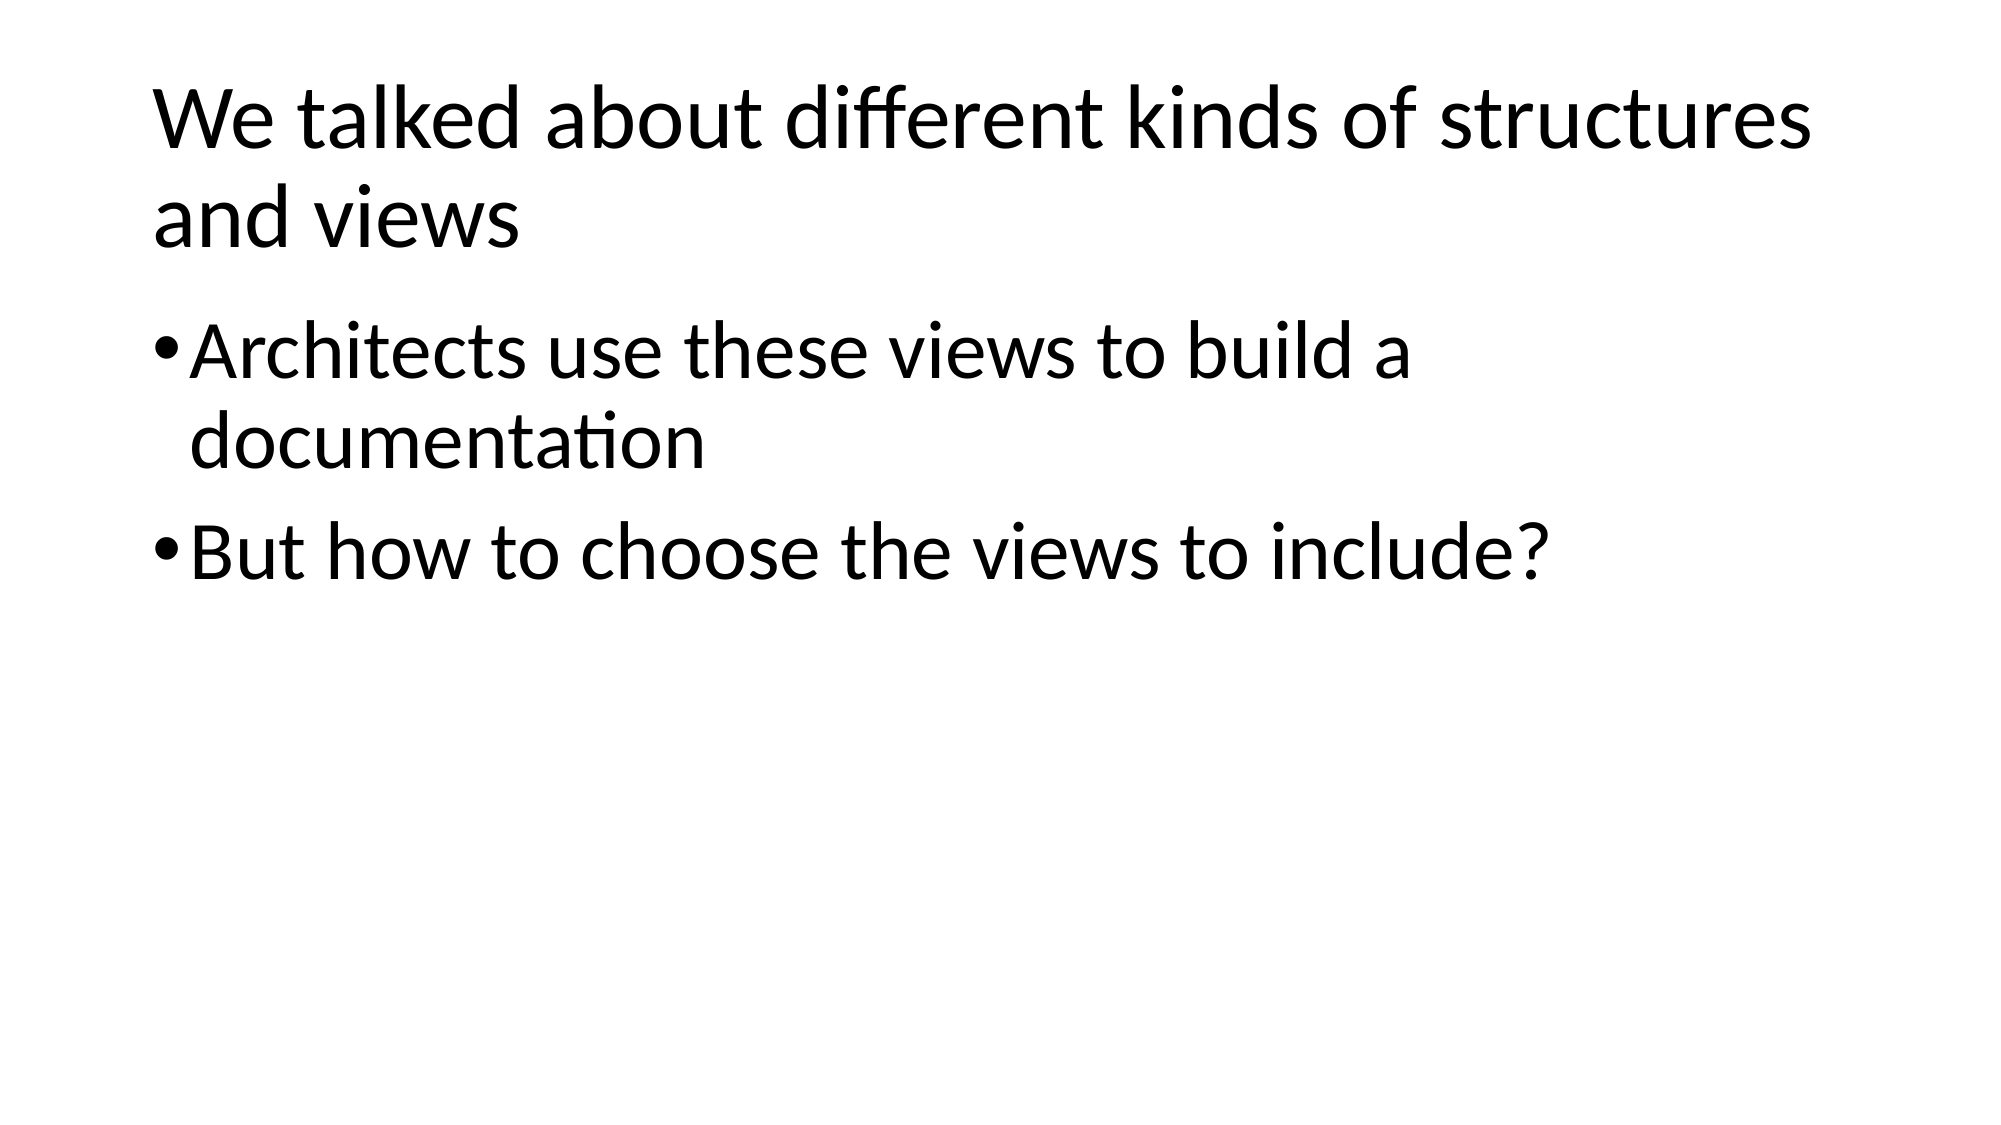

# We talked about different kinds of structures and views
Architects use these views to build a documentation
But how to choose the views to include?